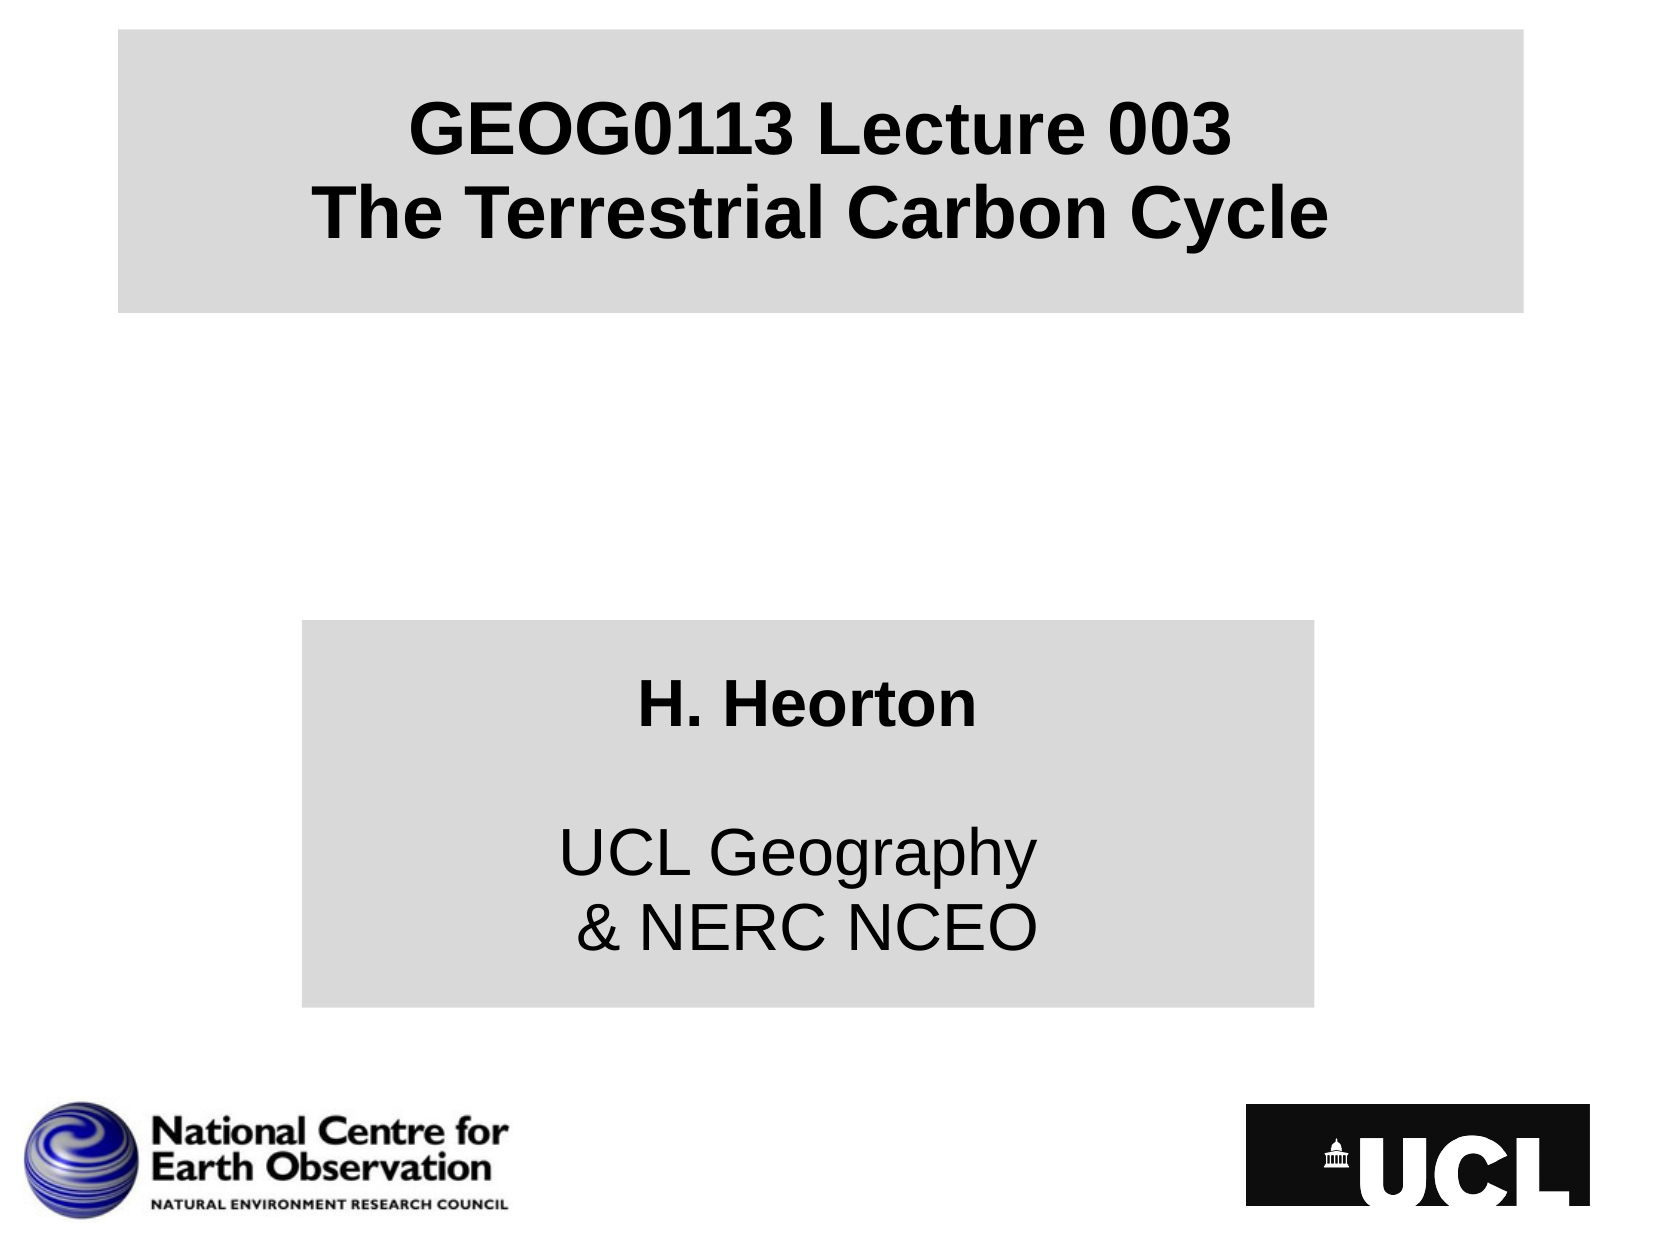

# GEOG0113 Lecture 003 The Terrestrial Carbon Cycle
H. Heorton

UCL Geography
& NERC NCEO